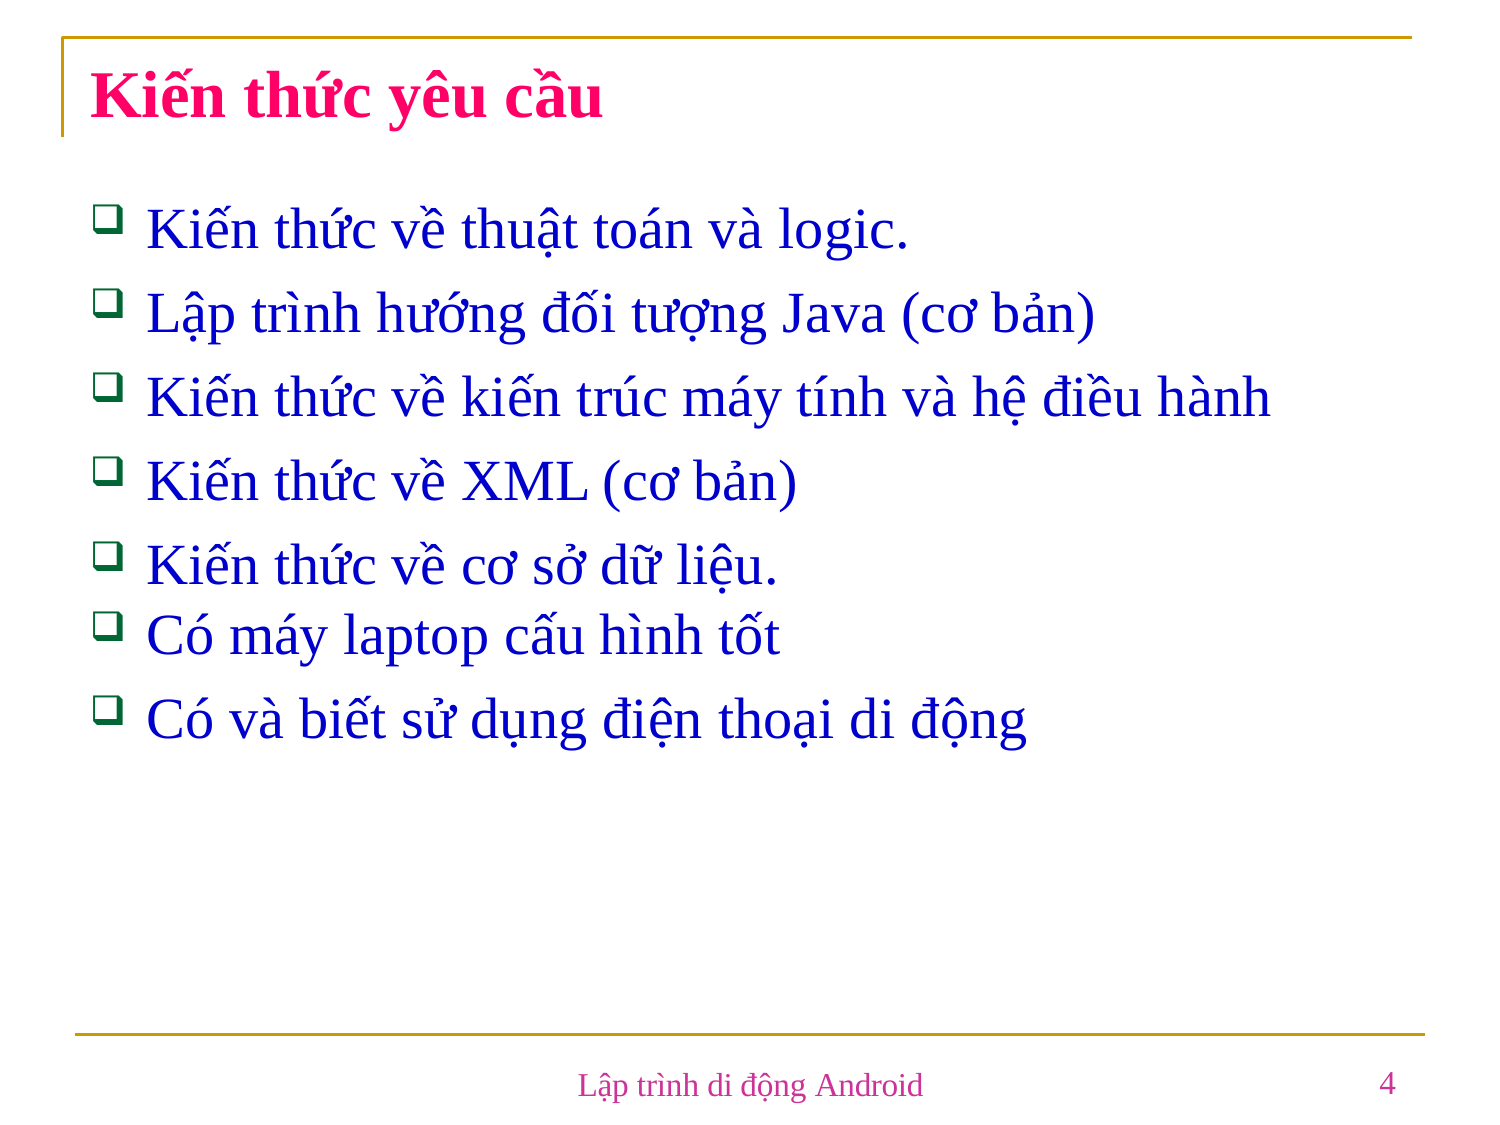

# Kiến thức yêu cầu
Kiến thức về thuật toán và logic.
Lập trình hướng đối tượng Java (cơ bản)
Kiến thức về kiến trúc máy tính và hệ điều hành
Kiến thức về XML (cơ bản)
Kiến thức về cơ sở dữ liệu.
Có máy laptop cấu hình tốt
Có và biết sử dụng điện thoại di động
4
Lập trình di động Android